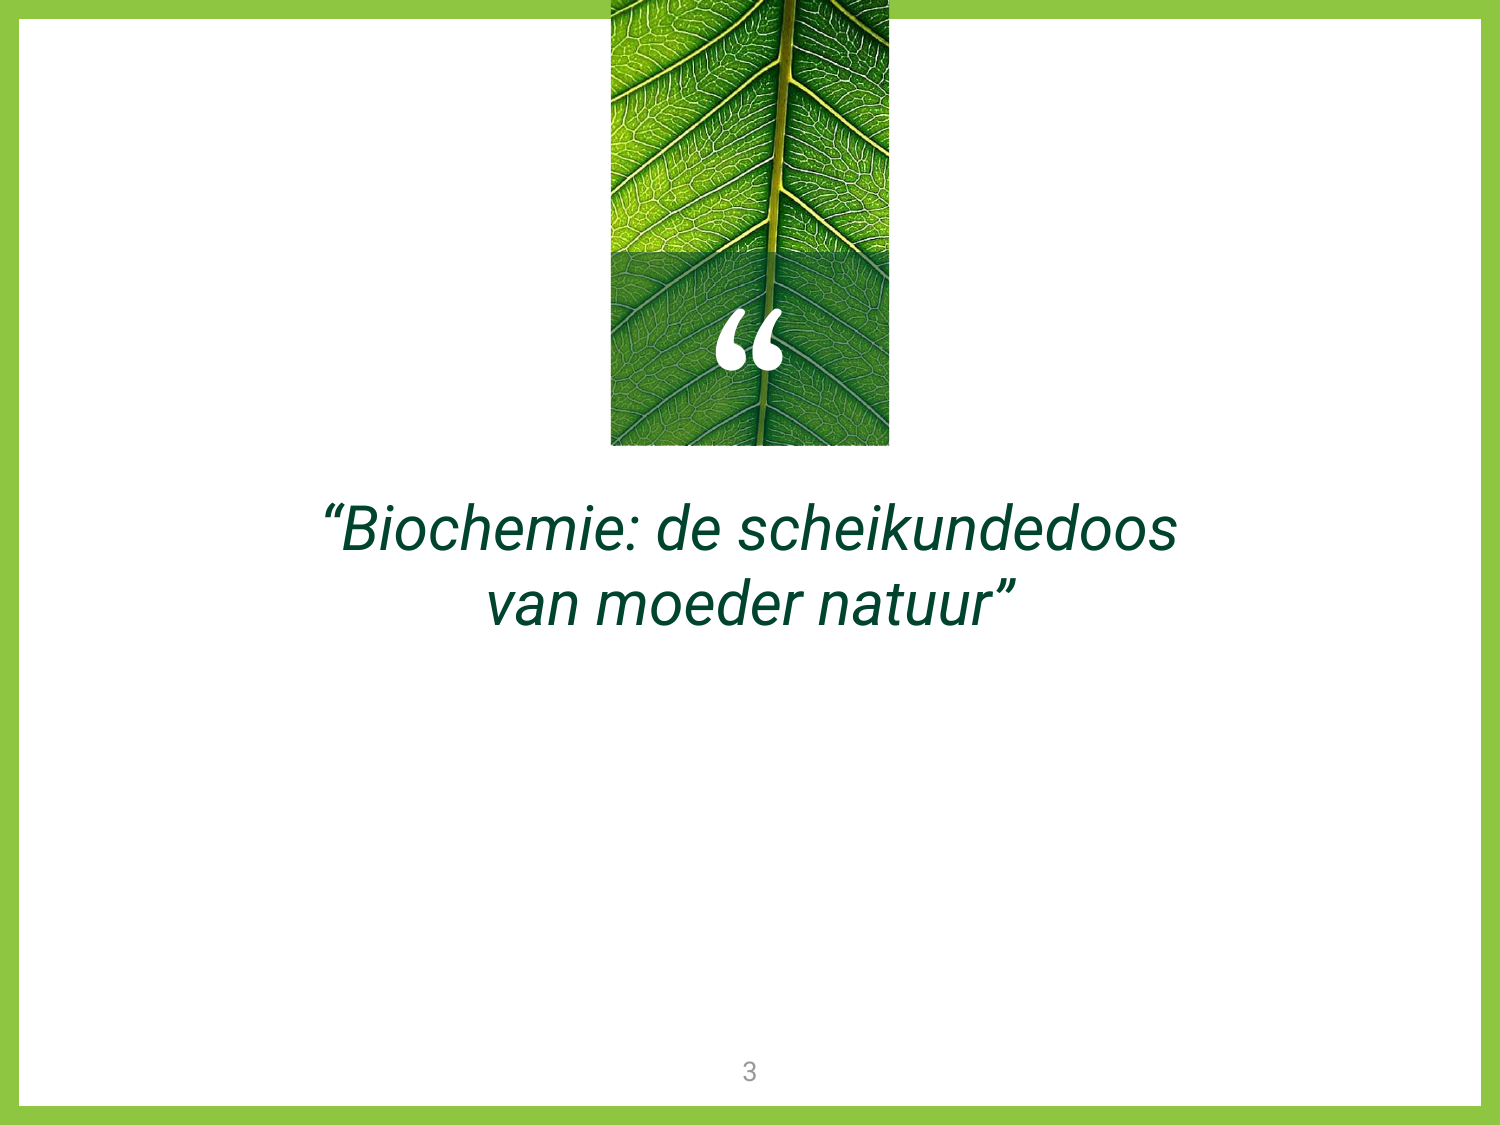

“Biochemie: de scheikundedoos van moeder natuur”
3